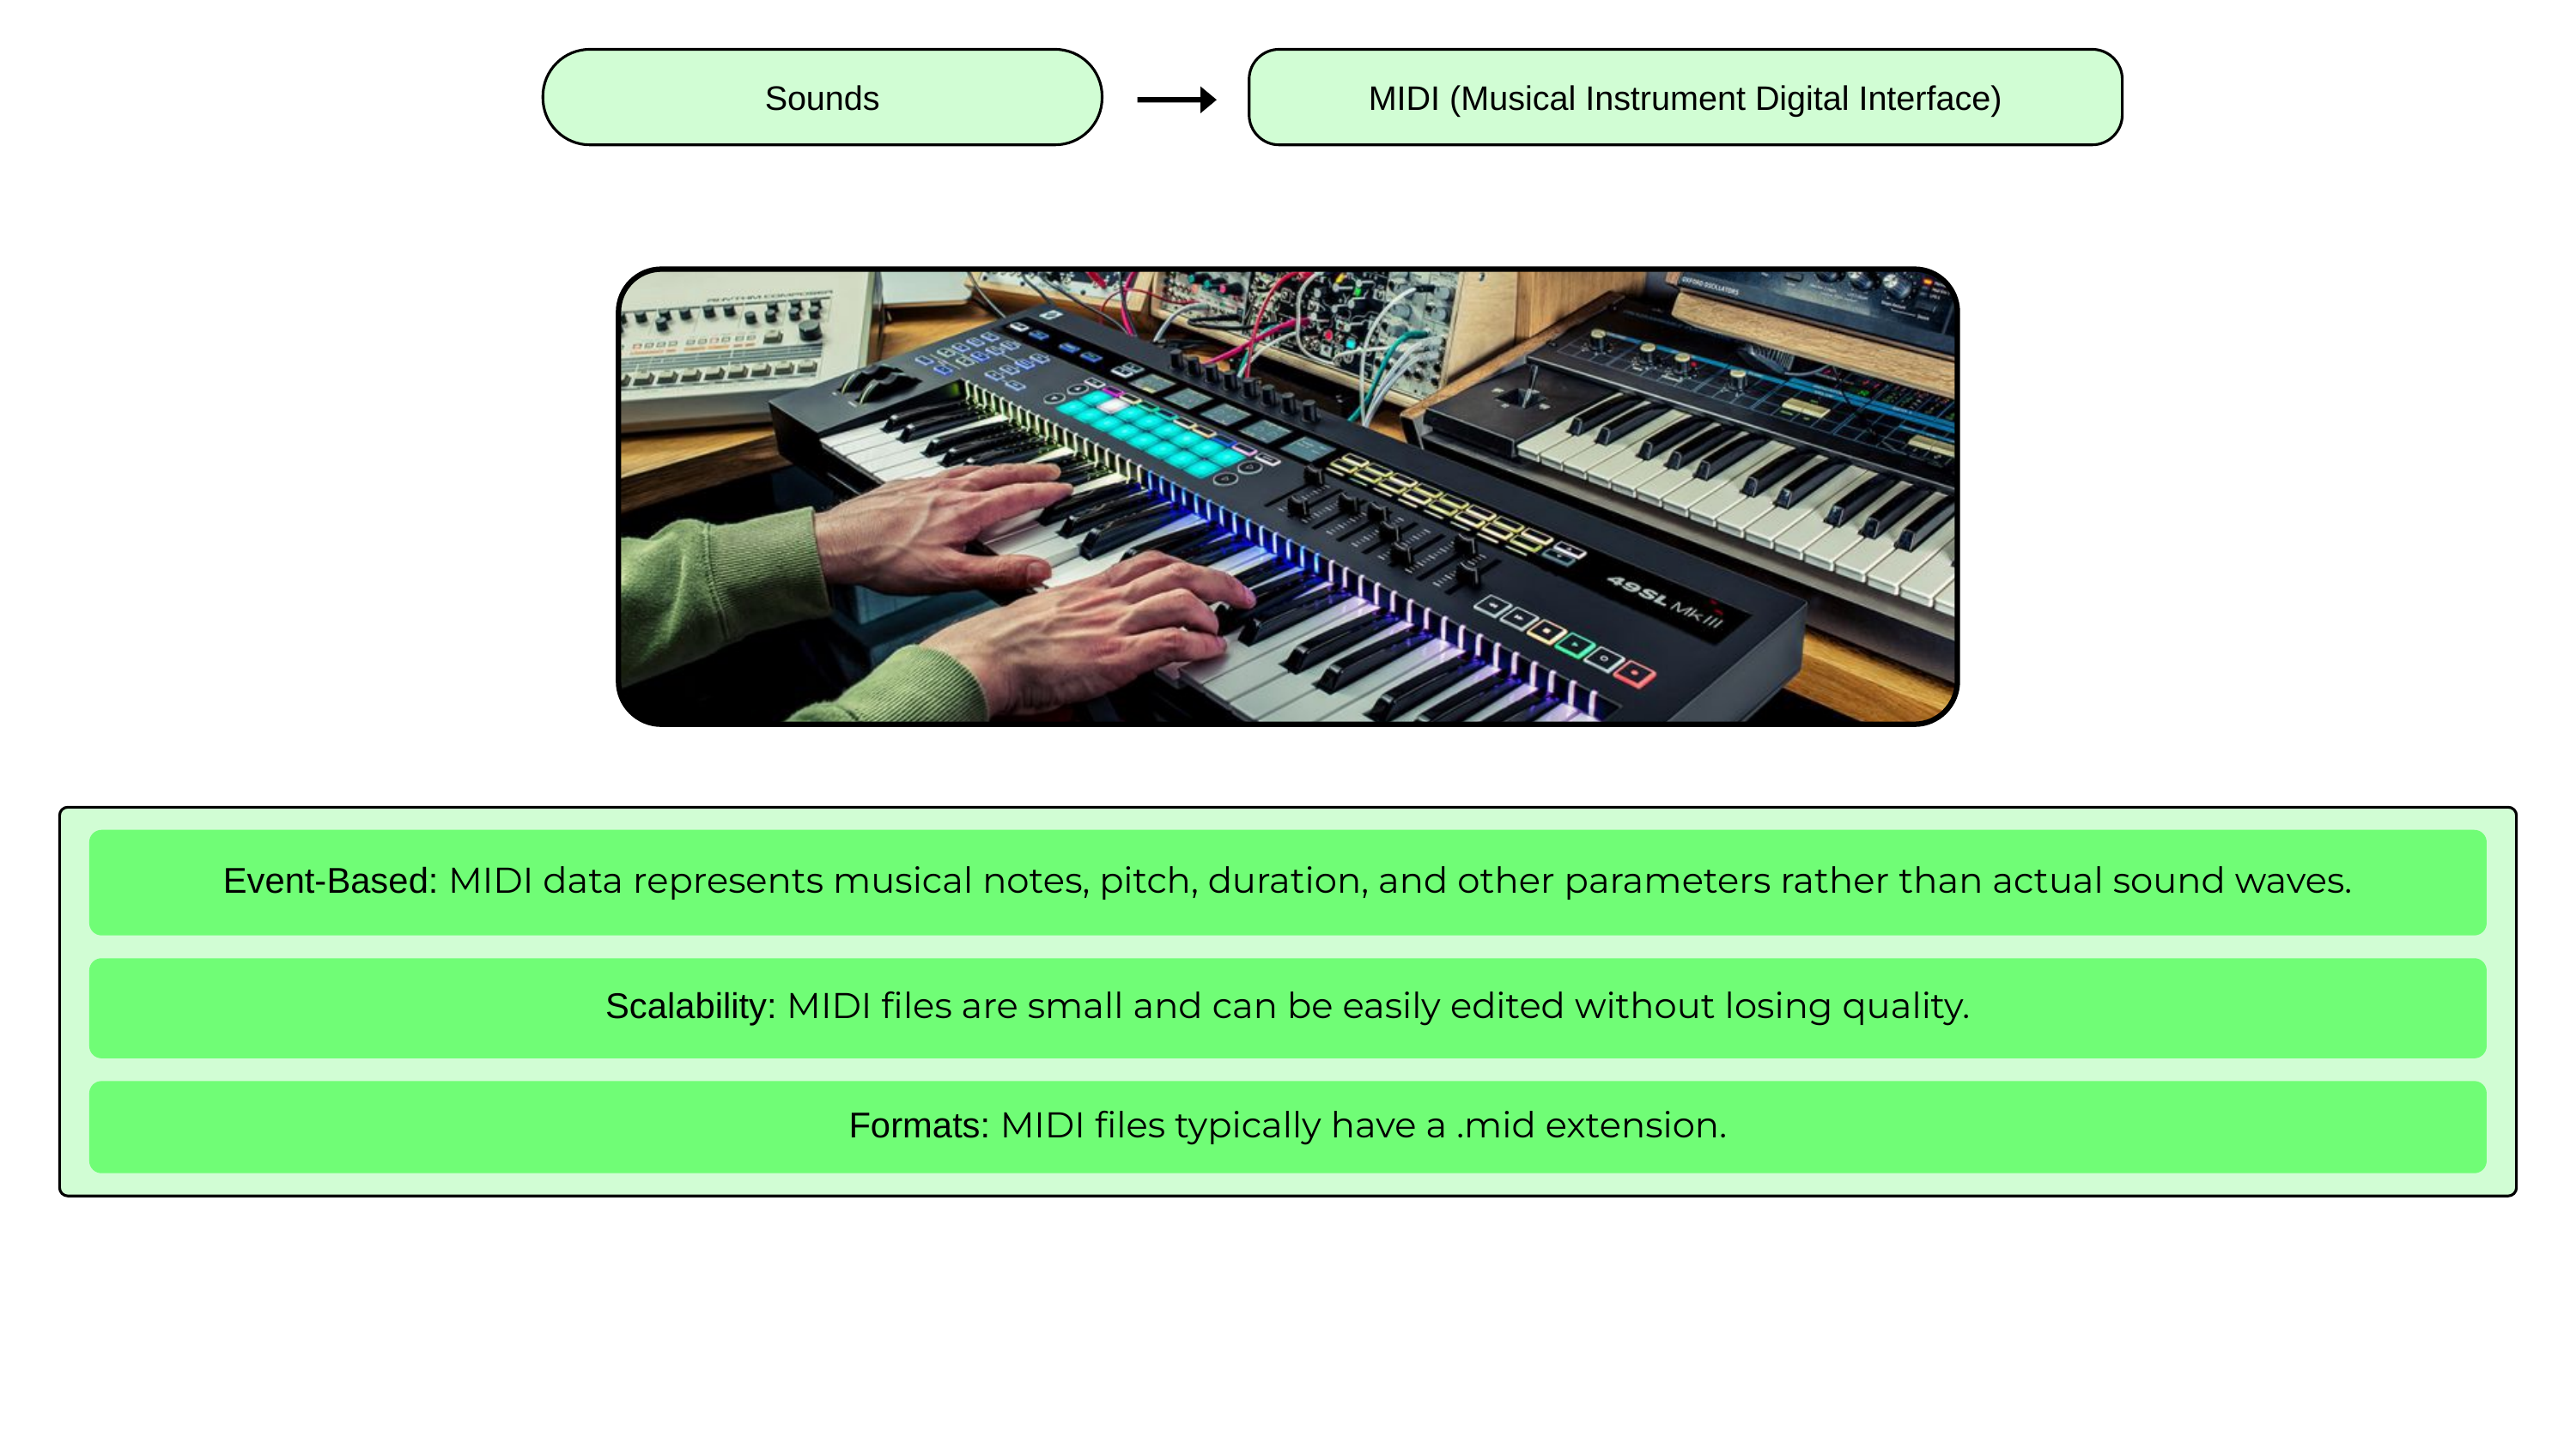

Sounds

MIDI (Musical Instrument Digital Interface)

Event-Based: MIDI data represents musical notes, pitch, duration, and other parameters rather than actual sound waves.

Scalability: MIDI files are small and can be easily edited without losing quality.

Formats: MIDI files typically have a .mid extension.